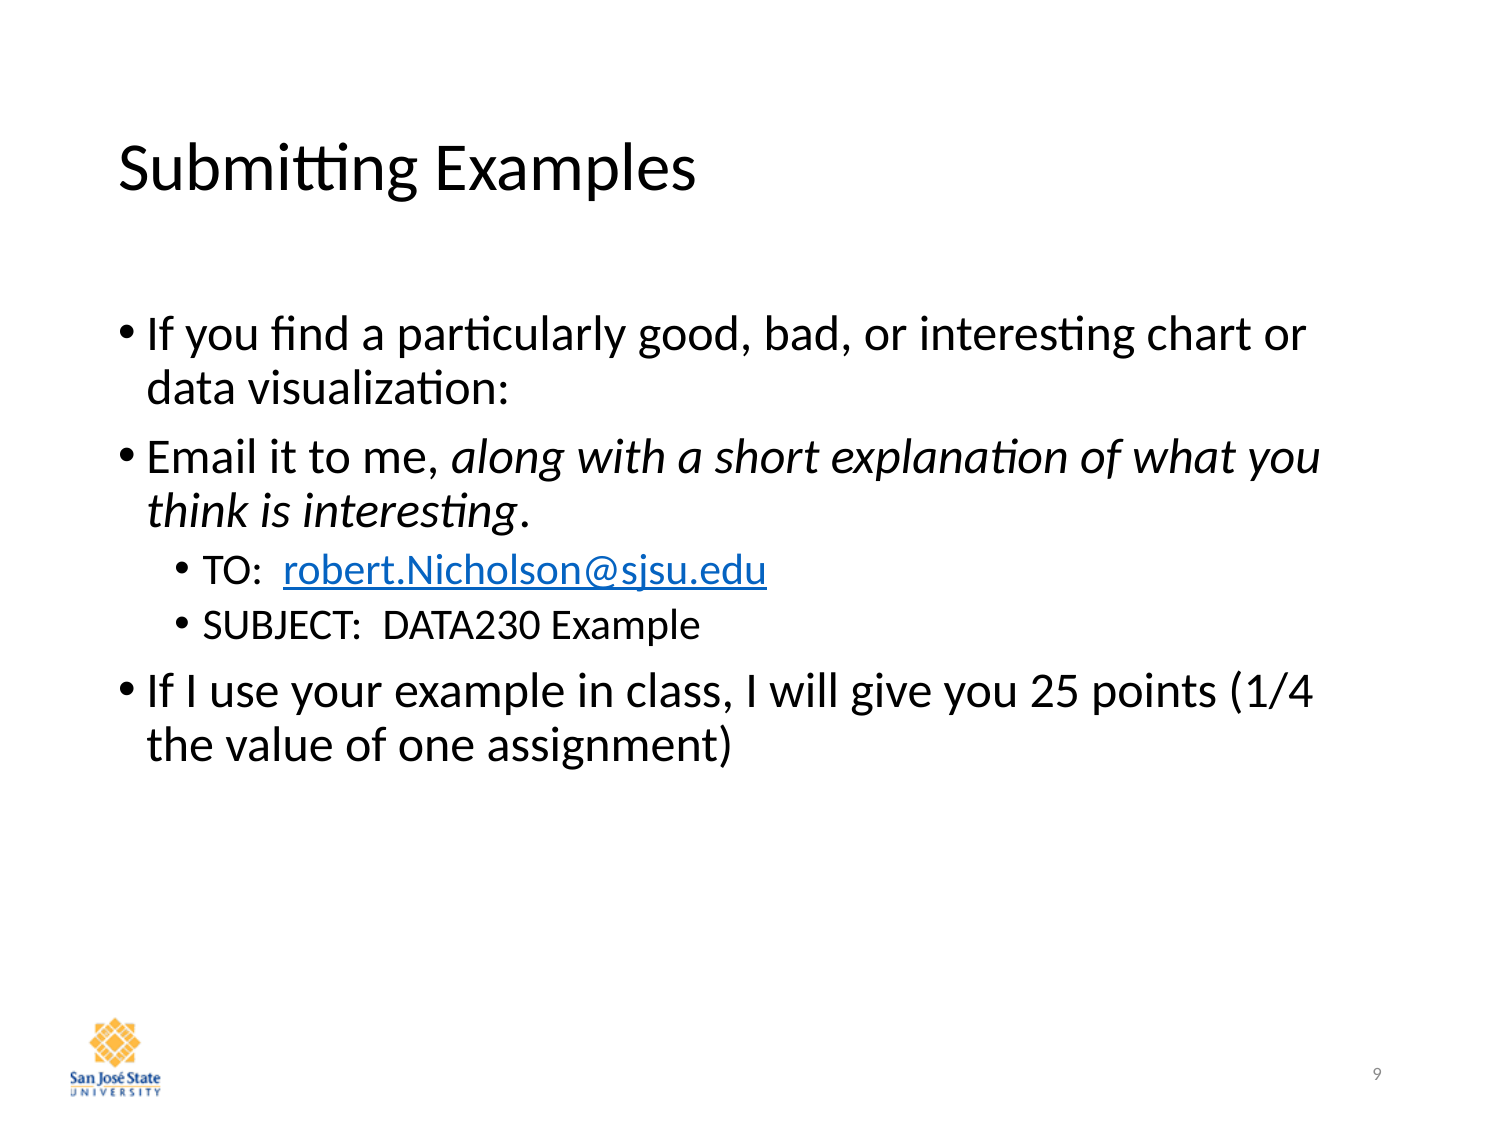

# Submitting Examples
If you find a particularly good, bad, or interesting chart or data visualization:
Email it to me, along with a short explanation of what you think is interesting.
TO:  robert.Nicholson@sjsu.edu
SUBJECT:  DATA230 Example
If I use your example in class, I will give you 25 points (1/4 the value of one assignment)
9